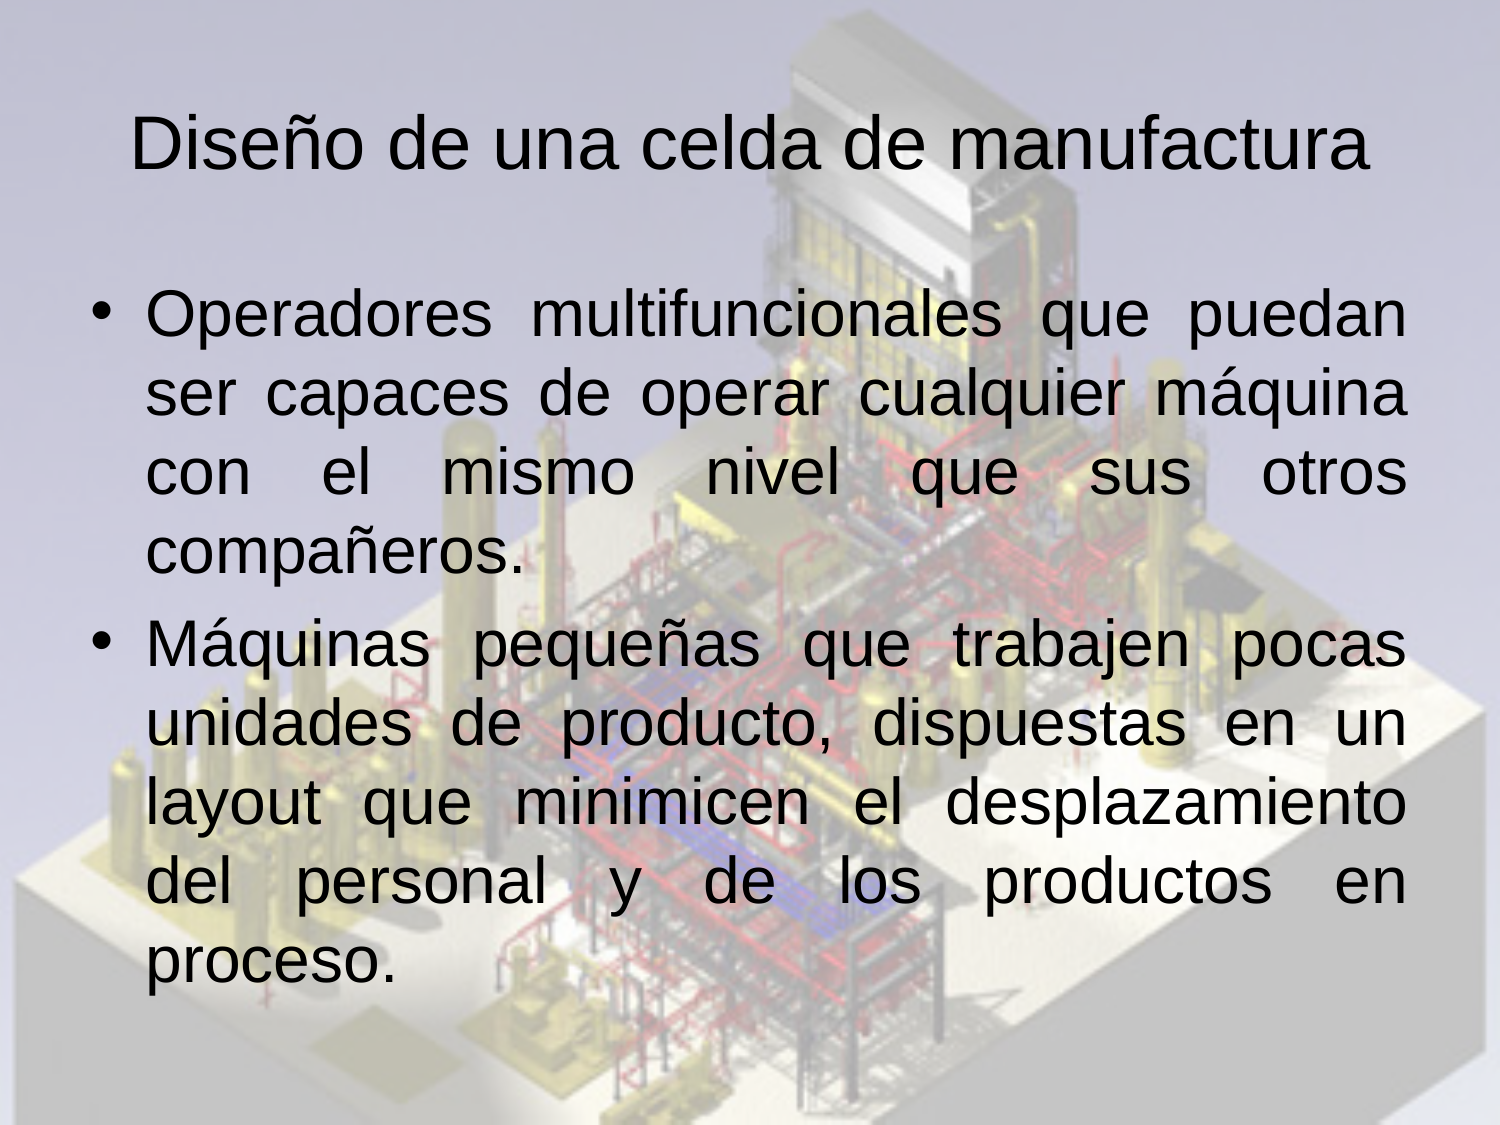

# Diseño de una celda de manufactura
Operadores multifuncionales que puedan ser capaces de operar cualquier máquina con el mismo nivel que sus otros compañeros.
Máquinas pequeñas que trabajen pocas unidades de producto, dispuestas en un layout que minimicen el desplazamiento del personal y de los productos en proceso.